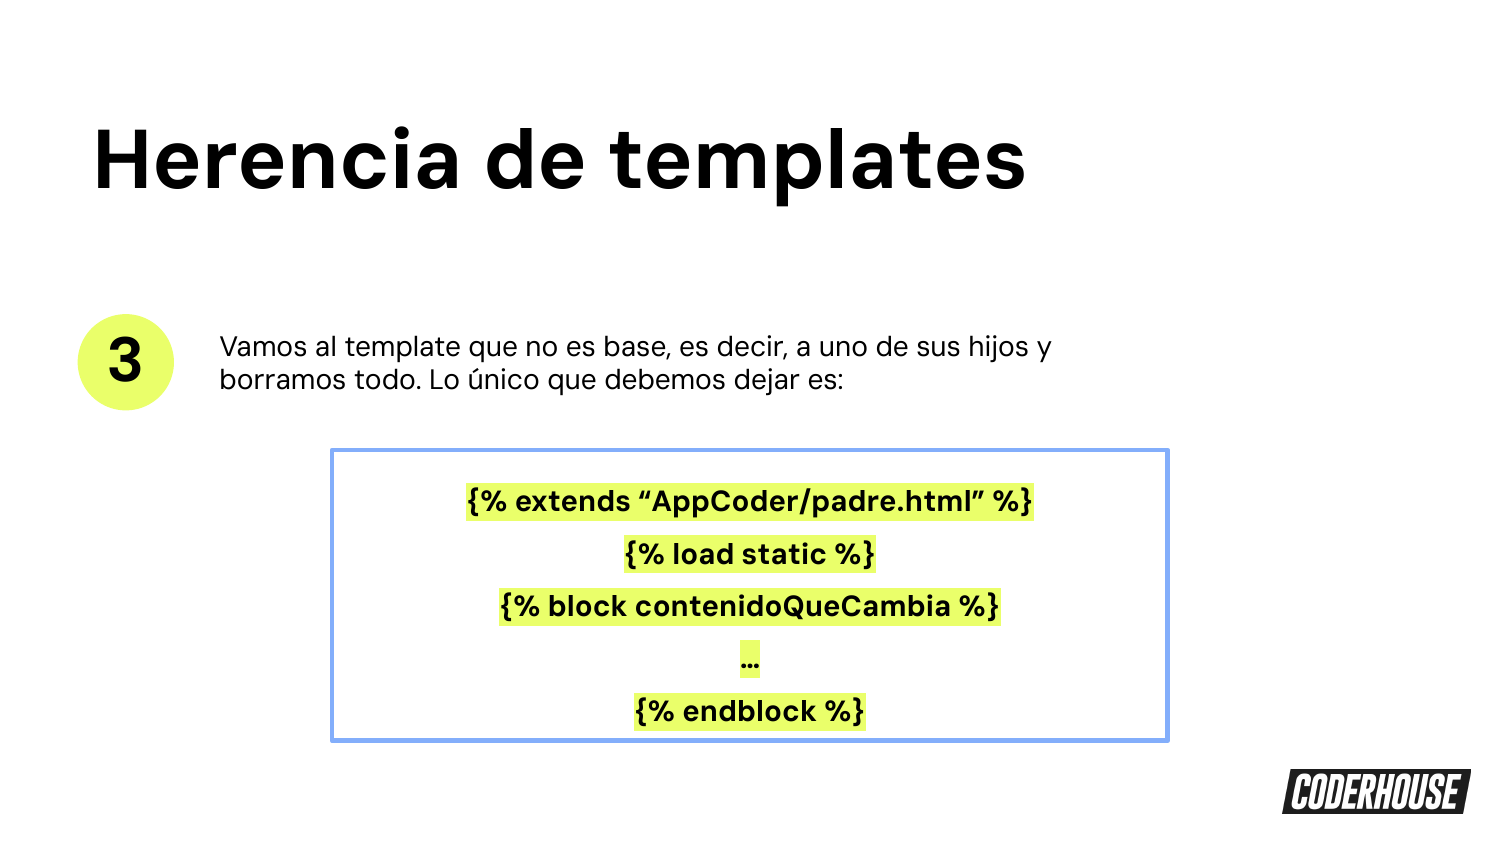

Herencia de templates
3

Vamos al template que no es base, es decir, a uno de sus hijos y borramos todo. Lo único que debemos dejar es:
{% extends “AppCoder/padre.html” %}
{% load static %}
{% block contenidoQueCambia %}
…
{% endblock %}